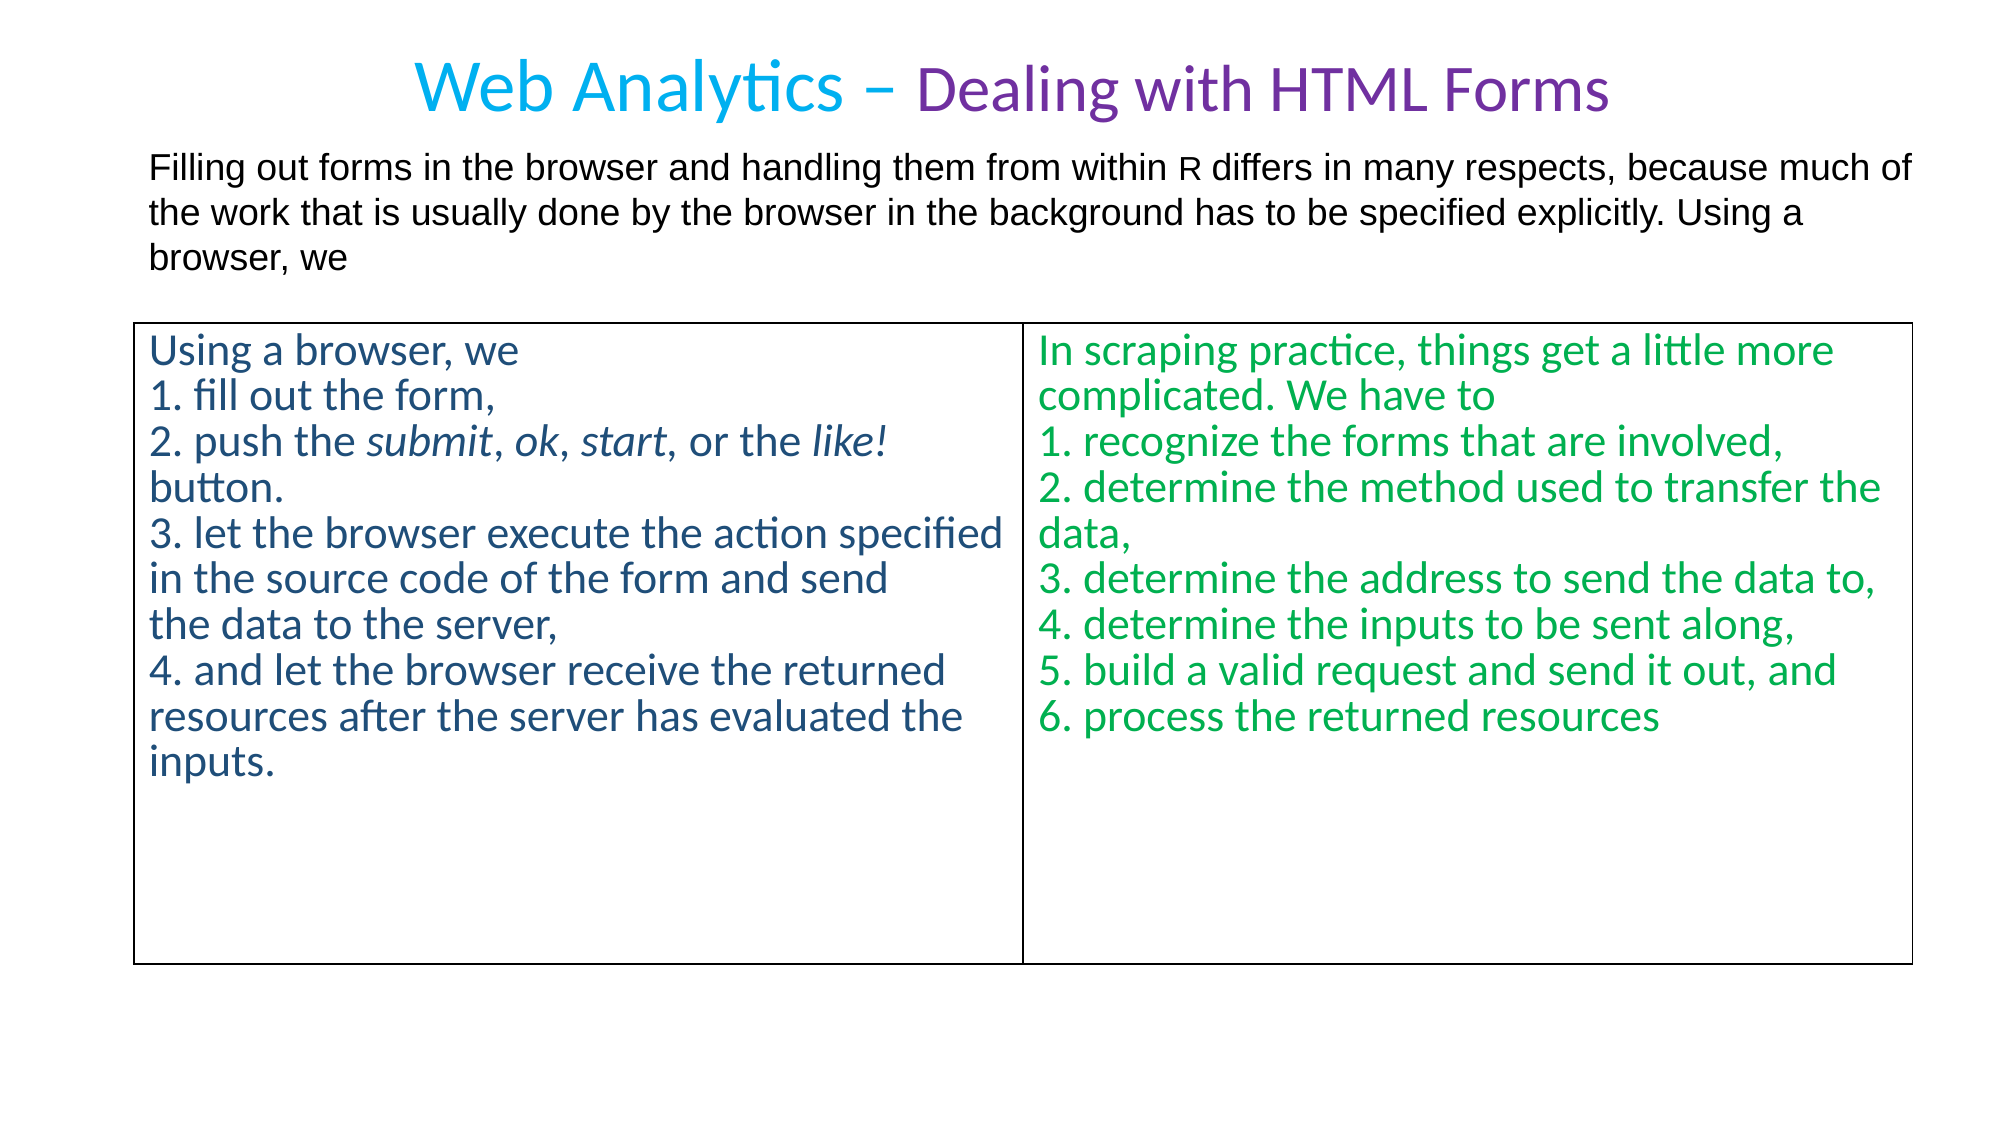

Web Analytics – Dealing with HTML Forms
Filling out forms in the browser and handling them from within R differs in many respects, because much of the work that is usually done by the browser in the background has to be specified explicitly. Using a browser, we
| Using a browser, we 1. fill out the form, 2. push the submit, ok, start, or the like! button. 3. let the browser execute the action specified in the source code of the form and send the data to the server, 4. and let the browser receive the returned resources after the server has evaluated the inputs. | In scraping practice, things get a little more complicated. We have to 1. recognize the forms that are involved, 2. determine the method used to transfer the data, 3. determine the address to send the data to, 4. determine the inputs to be sent along, 5. build a valid request and send it out, and 6. process the returned resources |
| --- | --- |